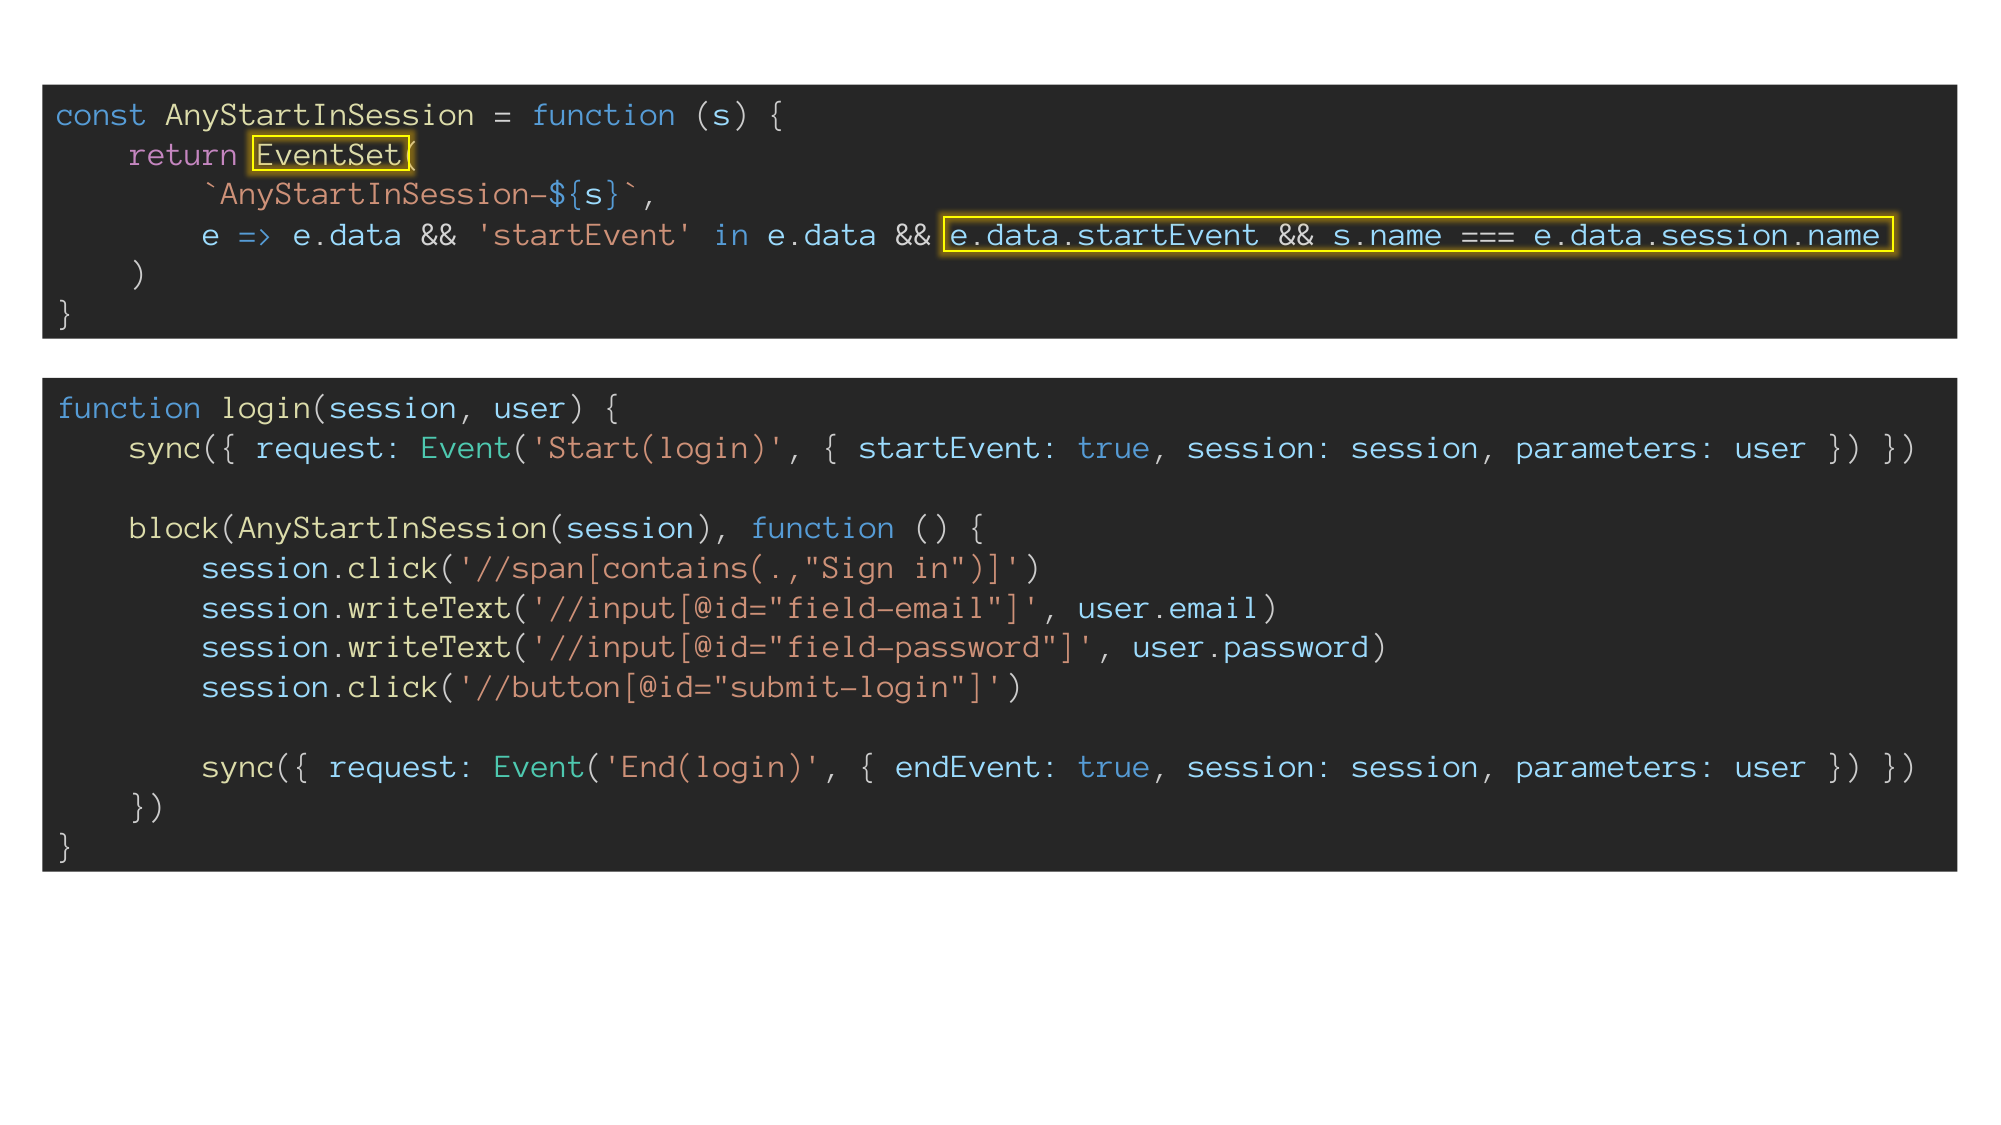

const AnyStartInSession = function (s) {
    return EventSet(
        `AnyStartInSession-${s}`,
        e => e.data && 'startEvent' in e.data && e.data.startEvent && s.name === e.data.session.name
    )
}

function login(session, user) {
    sync({ request: Event('Start(login)', { startEvent: true, session: session, parameters: user }) })
    block(AnyStartInSession(session), function () {
        session.click('//span[contains(.,"Sign in")]')
        session.writeText('//input[@id="field-email"]', user.email)
        session.writeText('//input[@id="field-password"]', user.password)
        session.click('//button[@id="submit-login"]')
        sync({ request: Event('End(login)', { endEvent: true, session: session, parameters: user }) })
    })
}